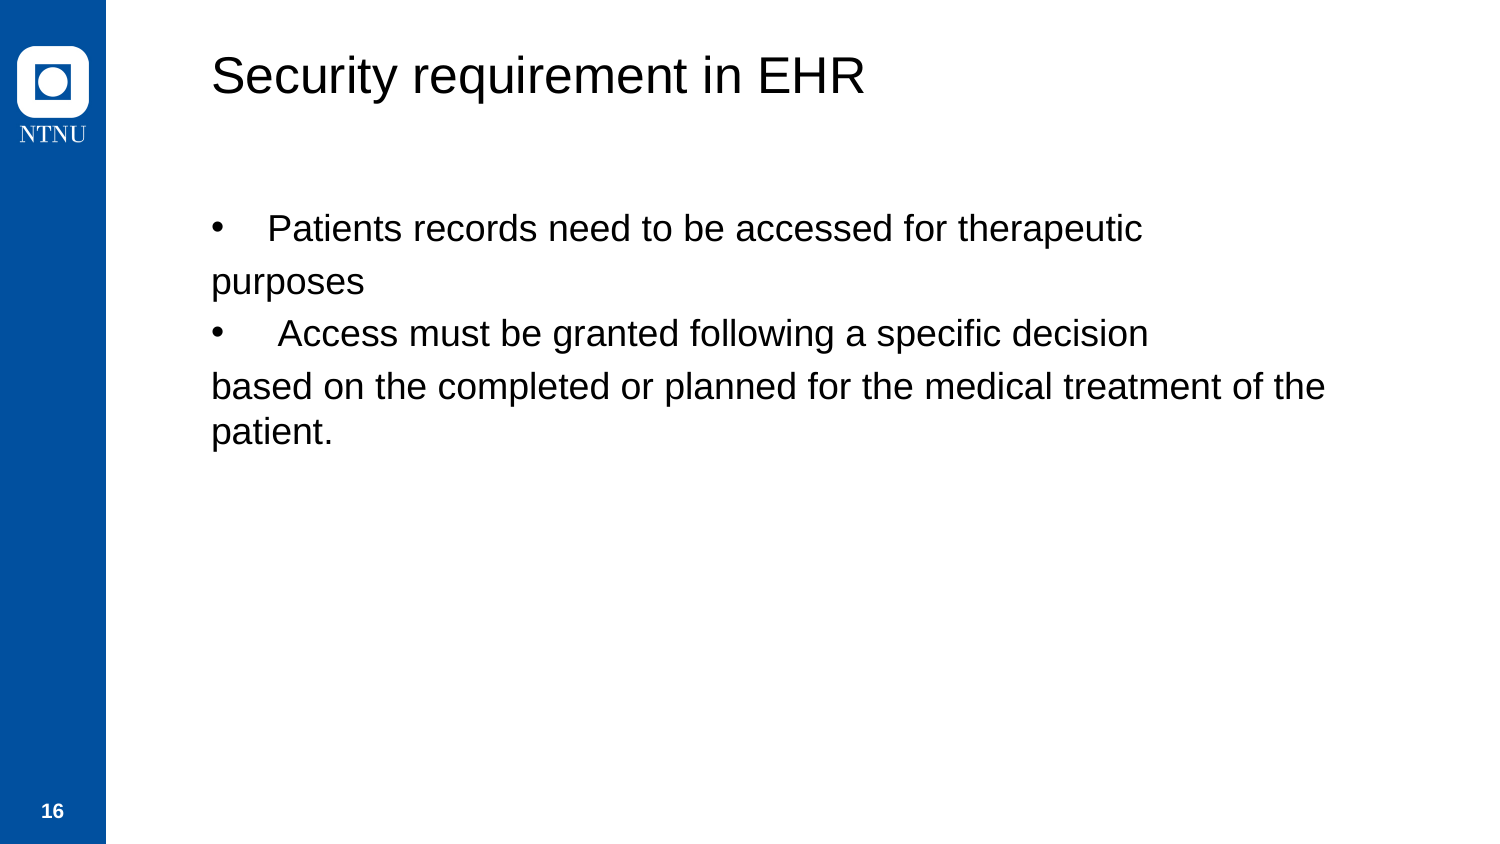

# Security requirement in EHR
Patients records need to be accessed for therapeutic
purposes
 Access must be granted following a specific decision
based on the completed or planned for the medical treatment of the patient.